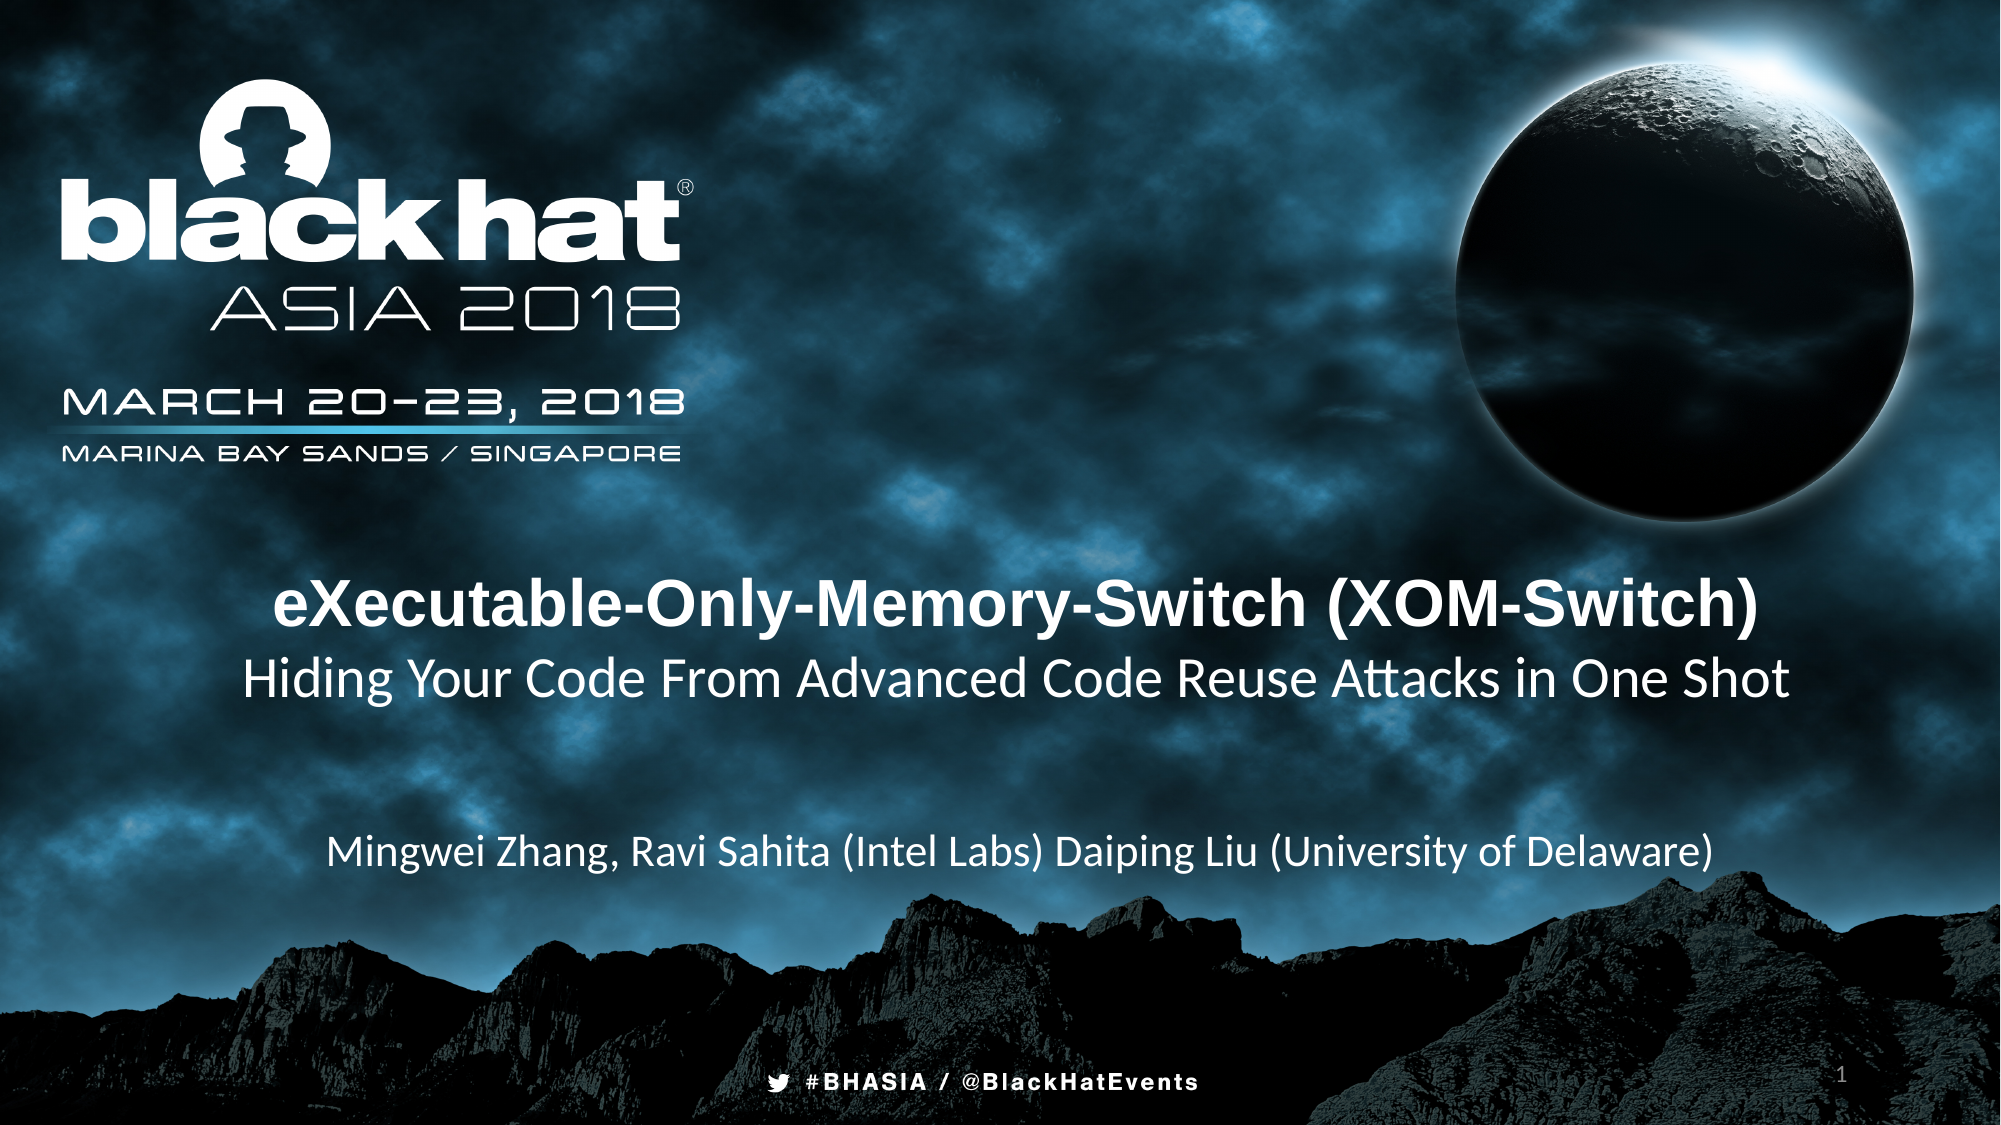

# eXecutable-Only-Memory-Switch (XOM-Switch) Hiding Your Code From Advanced Code Reuse Attacks in One Shot
Mingwei Zhang, Ravi Sahita (Intel Labs) Daiping Liu (University of Delaware)
1